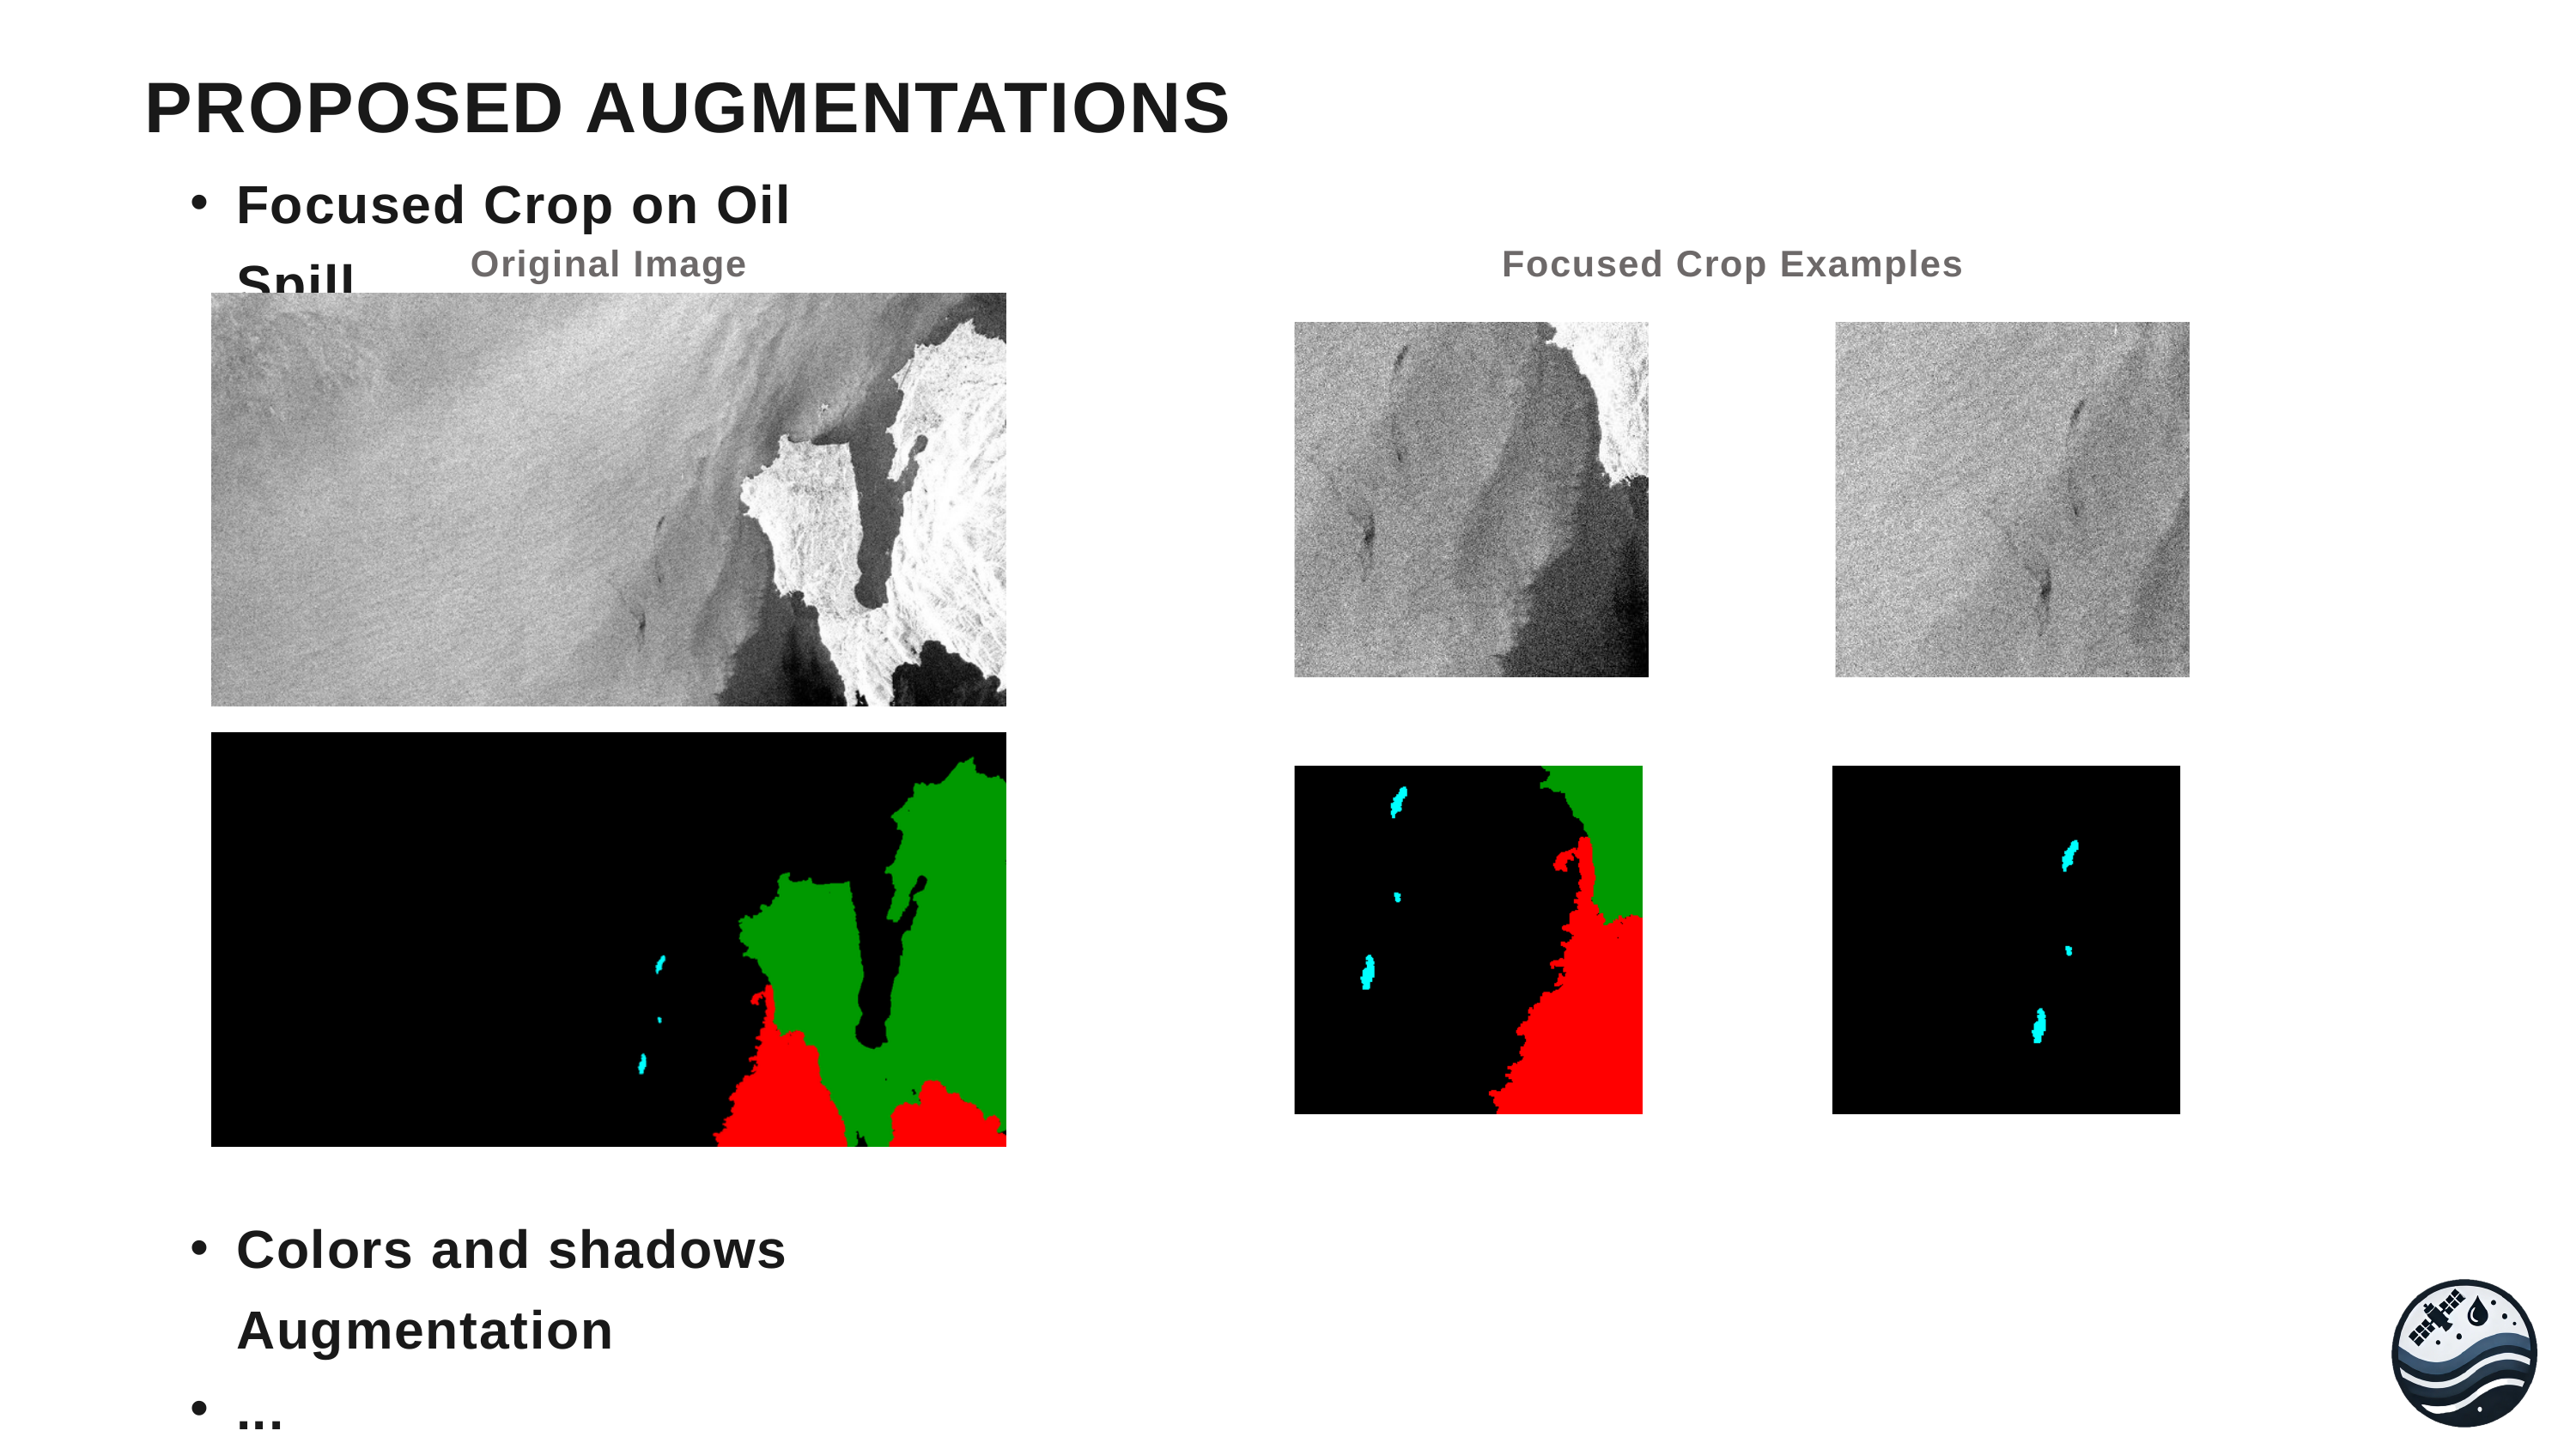

PROPOSED AUGMENTATIONS
Focused Crop on Oil Spill
Original Image
Focused Crop Examples

Colors and shadows Augmentation
...